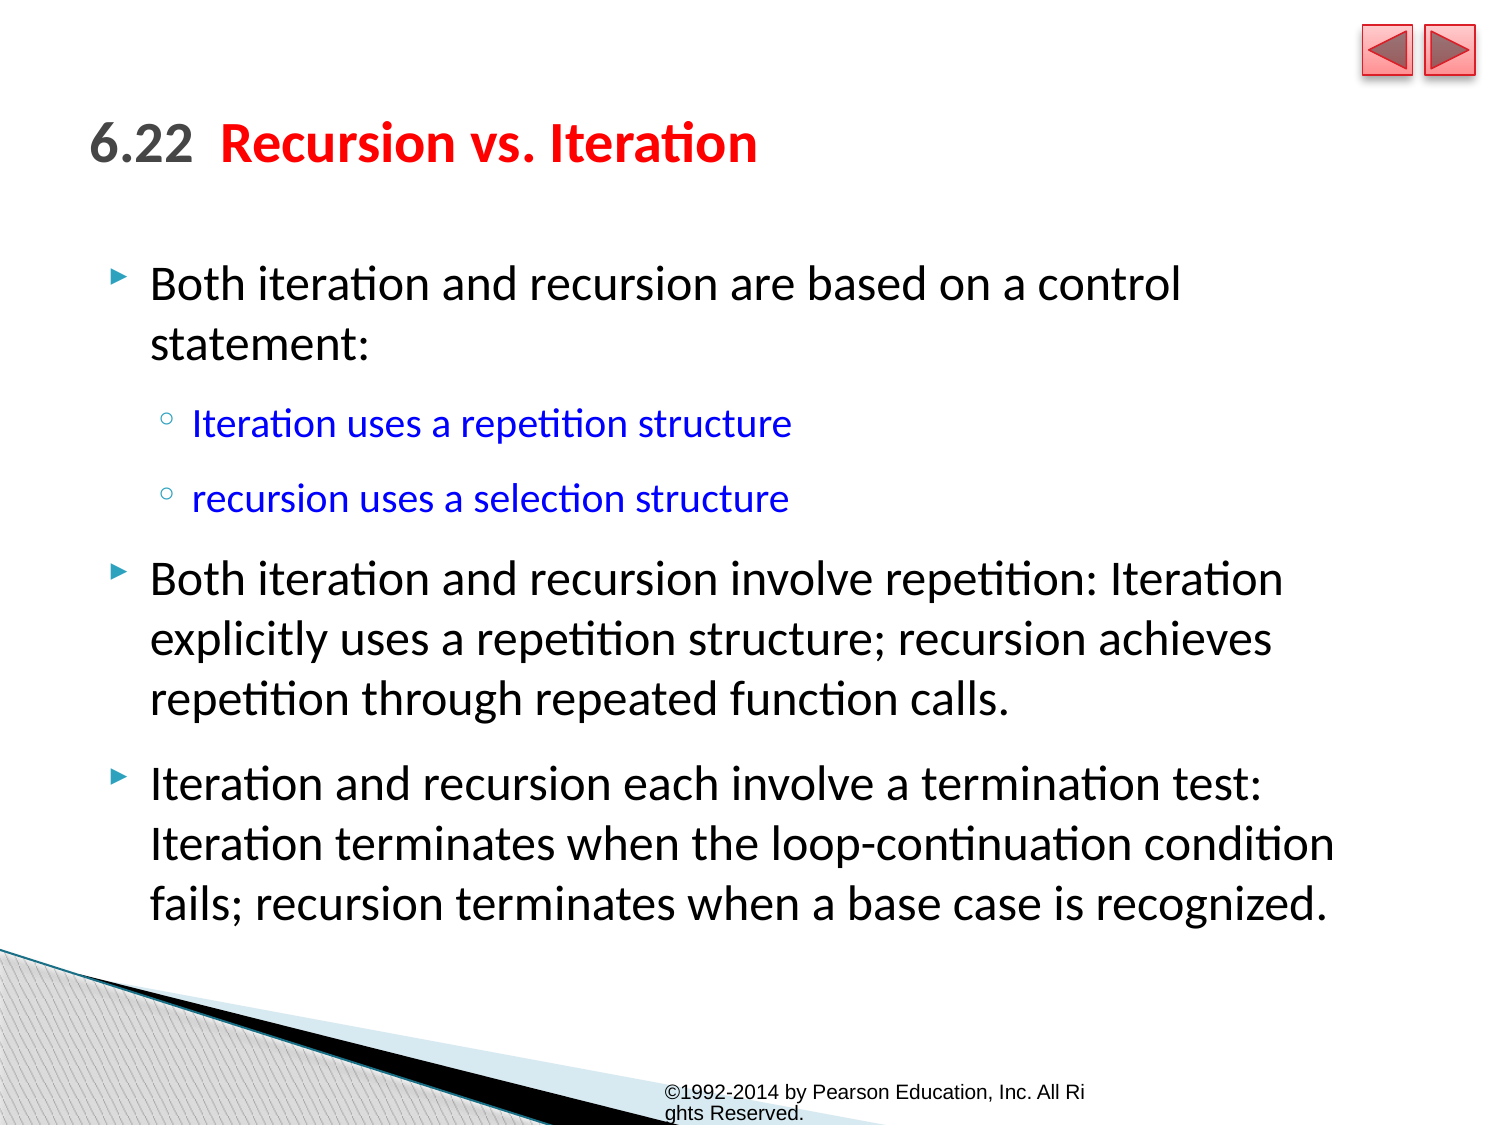

# 6.22  Recursion vs. Iteration
Both iteration and recursion are based on a control statement:
Iteration uses a repetition structure
recursion uses a selection structure
Both iteration and recursion involve repetition: Iteration explicitly uses a repetition structure; recursion achieves repetition through repeated function calls.
Iteration and recursion each involve a termination test: Iteration terminates when the loop-continuation condition fails; recursion terminates when a base case is recognized.
©1992-2014 by Pearson Education, Inc. All Rights Reserved.